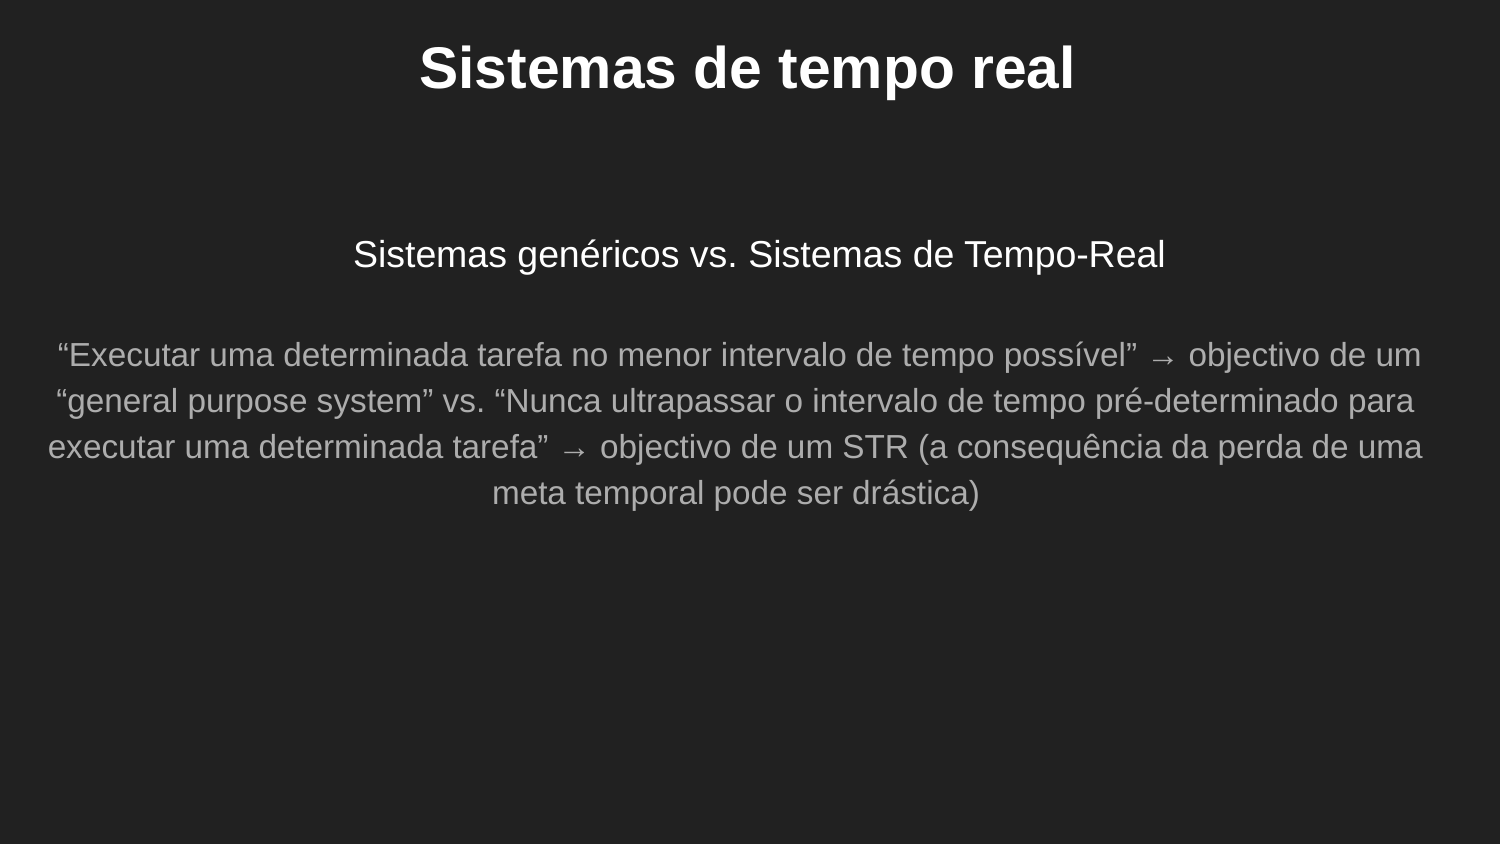

# Sistemas de tempo real
Sistemas genéricos vs. Sistemas de Tempo-Real

 “Executar uma determinada tarefa no menor intervalo de tempo possível” → objectivo de um “general purpose system” vs. “Nunca ultrapassar o intervalo de tempo pré-determinado para executar uma determinada tarefa” → objectivo de um STR (a consequência da perda de uma meta temporal pode ser drástica)